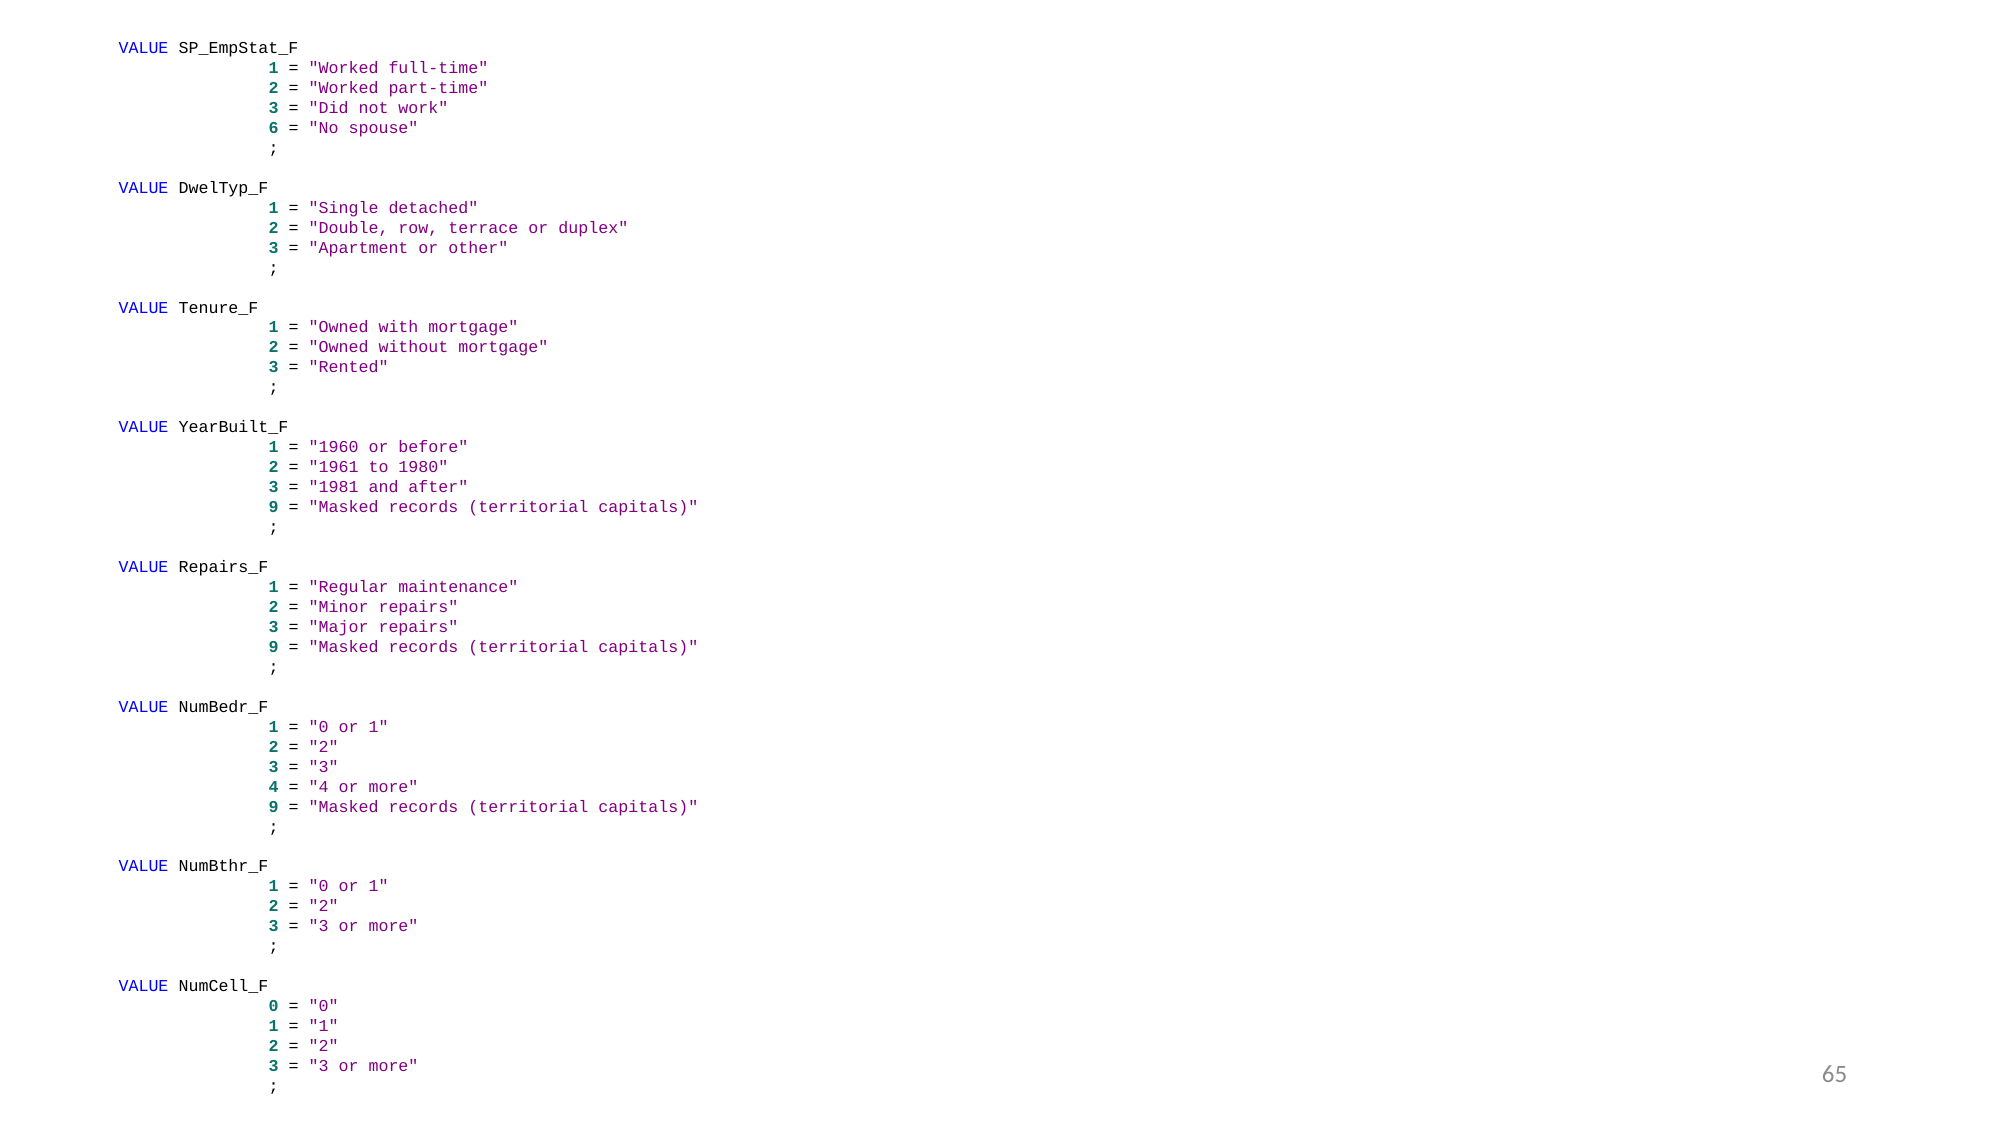

VALUE SP_EmpStat_F
		1 = "Worked full-time"
		2 = "Worked part-time"
		3 = "Did not work"
		6 = "No spouse"
		;

	VALUE DwelTyp_F
		1 = "Single detached"
		2 = "Double, row, terrace or duplex"
		3 = "Apartment or other"
		;

	VALUE Tenure_F
		1 = "Owned with mortgage"
		2 = "Owned without mortgage"
		3 = "Rented"
		;

	VALUE YearBuilt_F
		1 = "1960 or before"
		2 = "1961 to 1980"
		3 = "1981 and after"
		9 = "Masked records (territorial capitals)"
		;

	VALUE Repairs_F
		1 = "Regular maintenance"
		2 = "Minor repairs"
		3 = "Major repairs"
		9 = "Masked records (territorial capitals)"
		;

	VALUE NumBedr_F
		1 = "0 or 1"
		2 = "2"
		3 = "3"
		4 = "4 or more"
		9 = "Masked records (territorial capitals)"
		;

	VALUE NumBthr_F
		1 = "0 or 1"
		2 = "2"
		3 = "3 or more"
		;

	VALUE NumCell_F
		0 = "0"
		1 = "1"
		2 = "2"
		3 = "3 or more"
		;
65